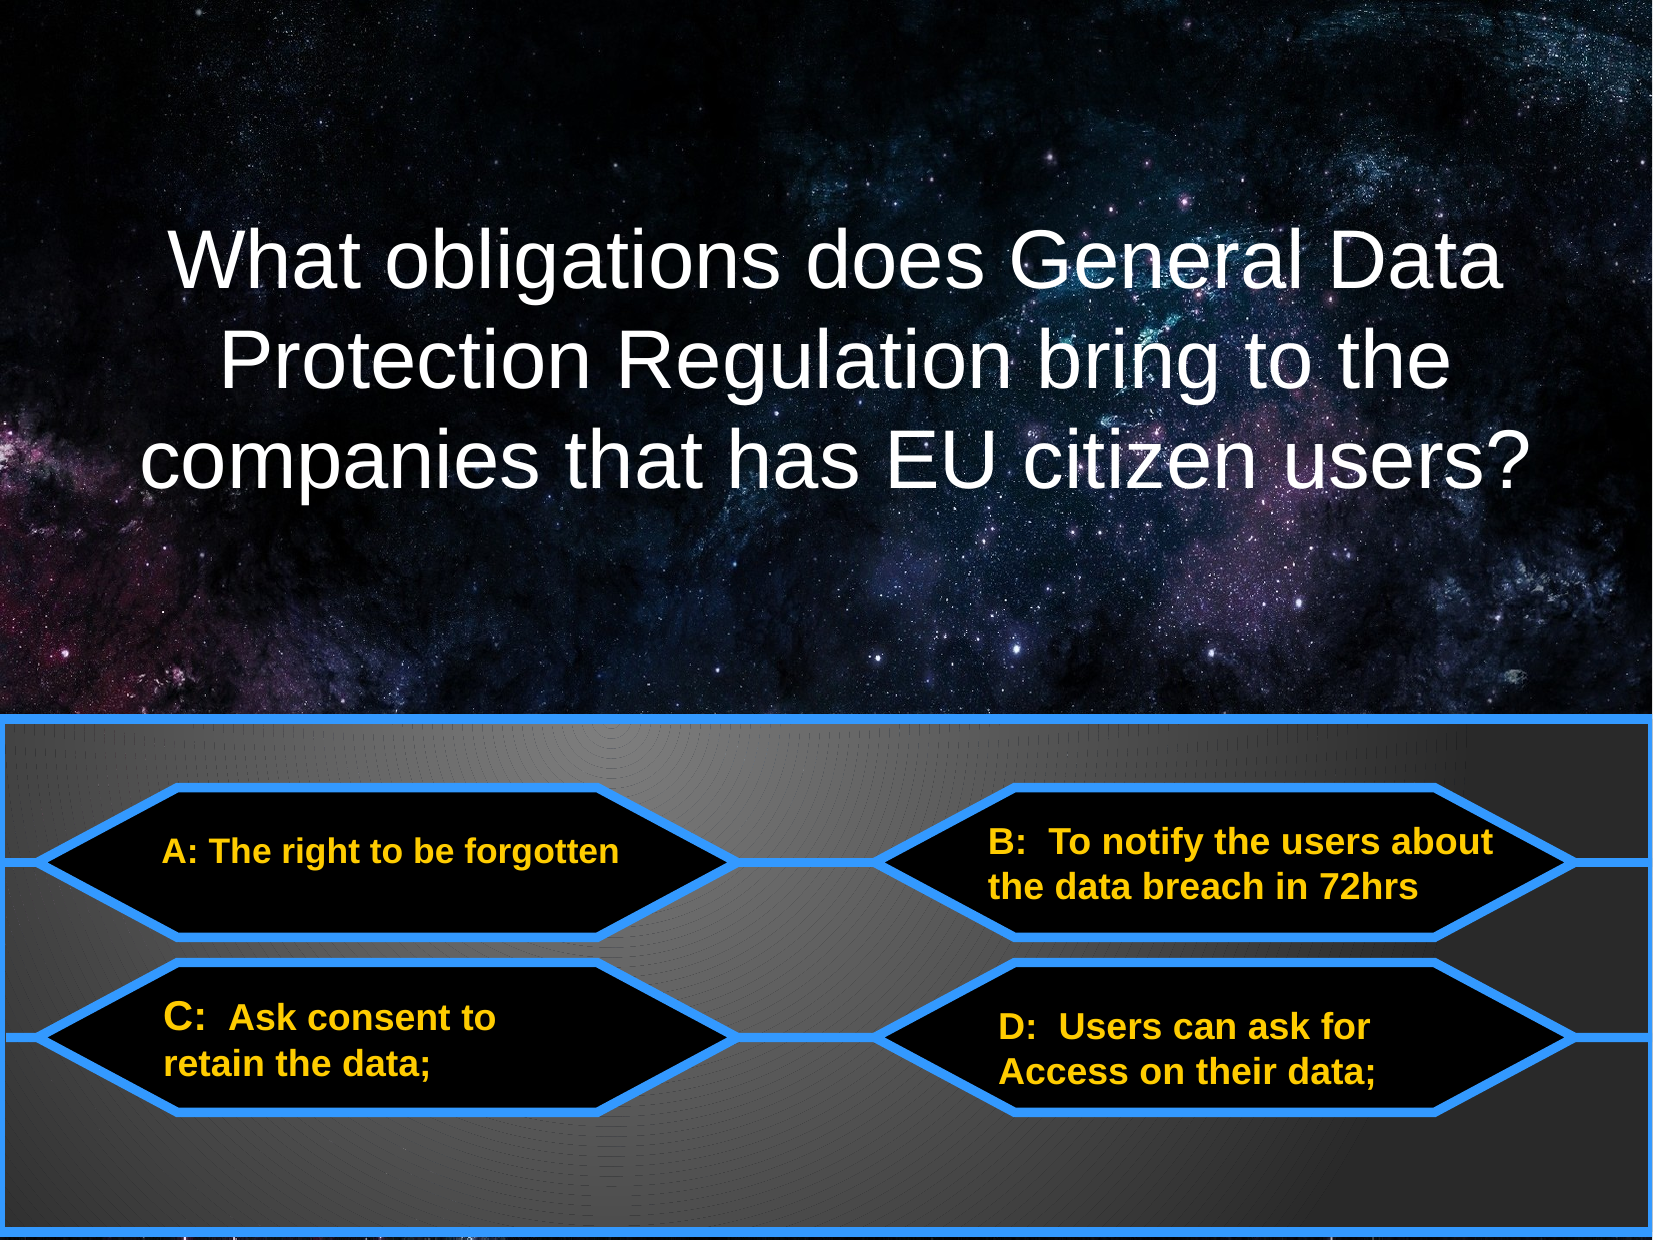

What obligations does General Data Protection Regulation bring to the companies that has EU citizen users?

B:  To notify the users about
the data breach in 72hrs
A: The right to be forgotten

C:  Ask consent to
retain the data;
D:  Users can ask for
Access on their data;